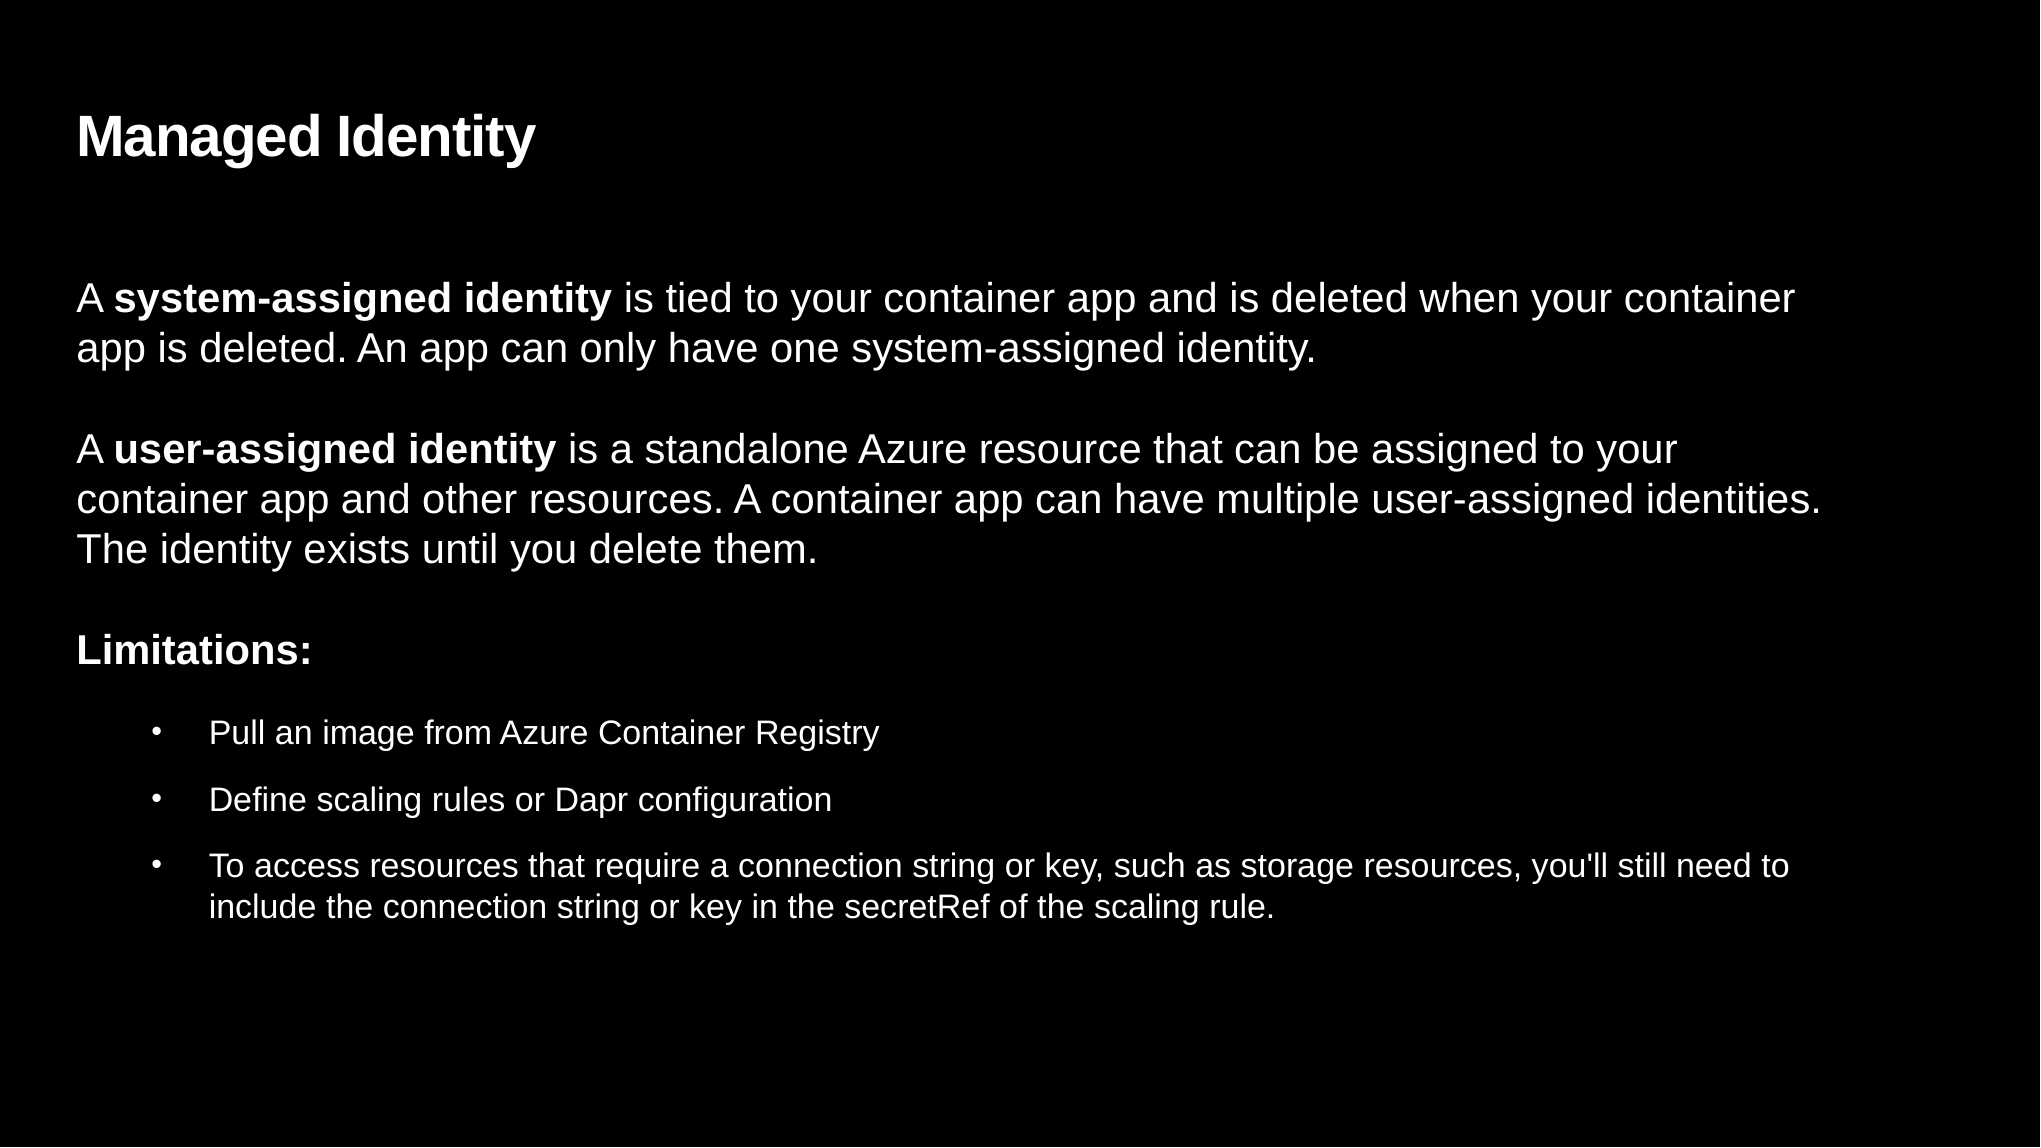

# Managed Identity
A system-assigned identity is tied to your container app and is deleted when your container app is deleted. An app can only have one system-assigned identity.
A user-assigned identity is a standalone Azure resource that can be assigned to your container app and other resources. A container app can have multiple user-assigned identities. The identity exists until you delete them.
Limitations:
Pull an image from Azure Container Registry
Define scaling rules or Dapr configuration
To access resources that require a connection string or key, such as storage resources, you'll still need to include the connection string or key in the secretRef of the scaling rule.